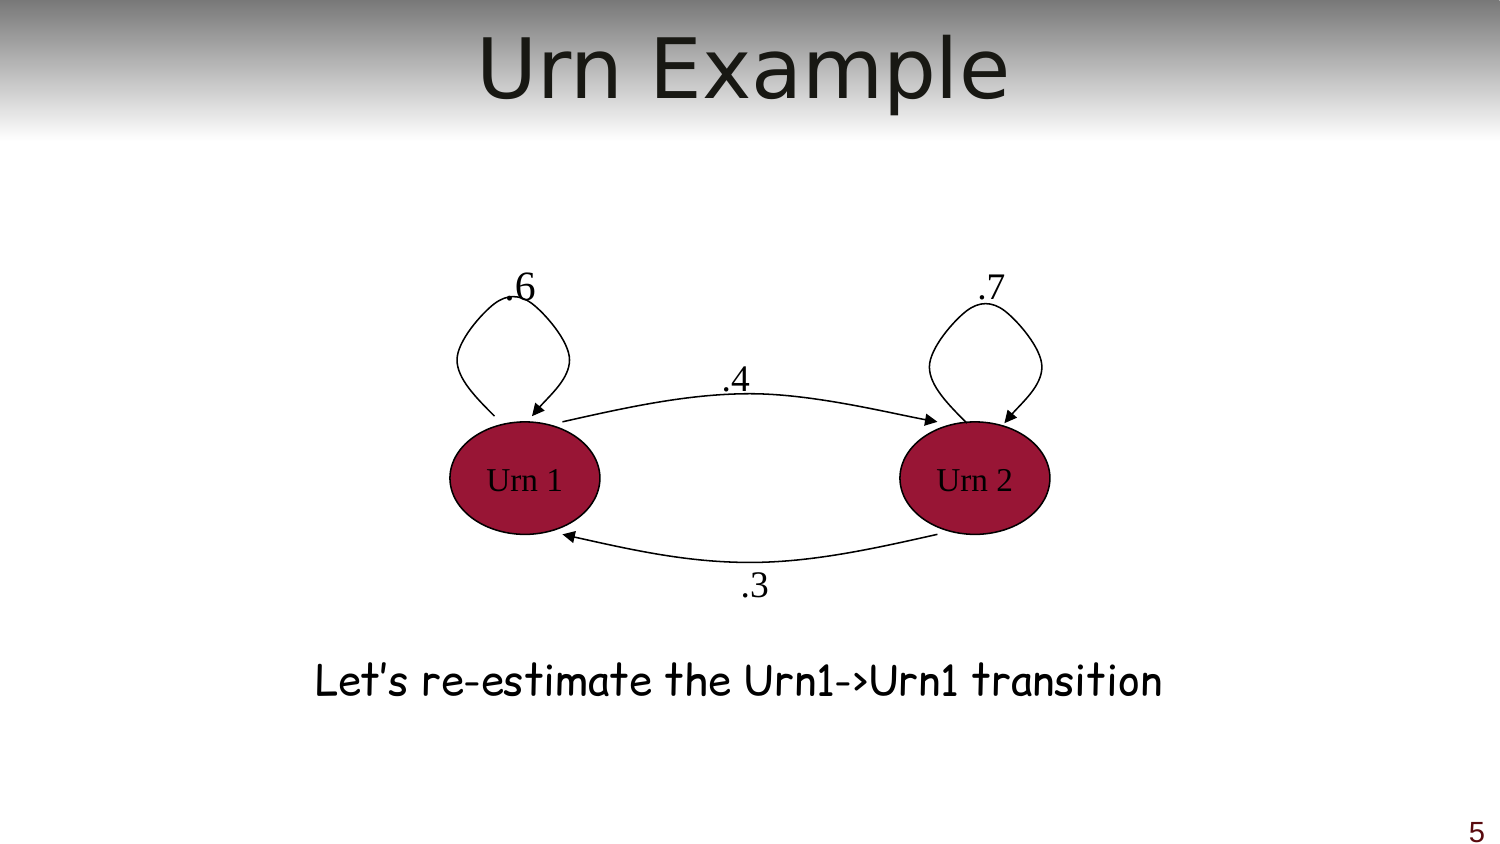

# Urn Example
.6
.7

.4

Urn 1
Urn 2

.3
Let’s re-estimate the Urn1->Urn1 transition
5